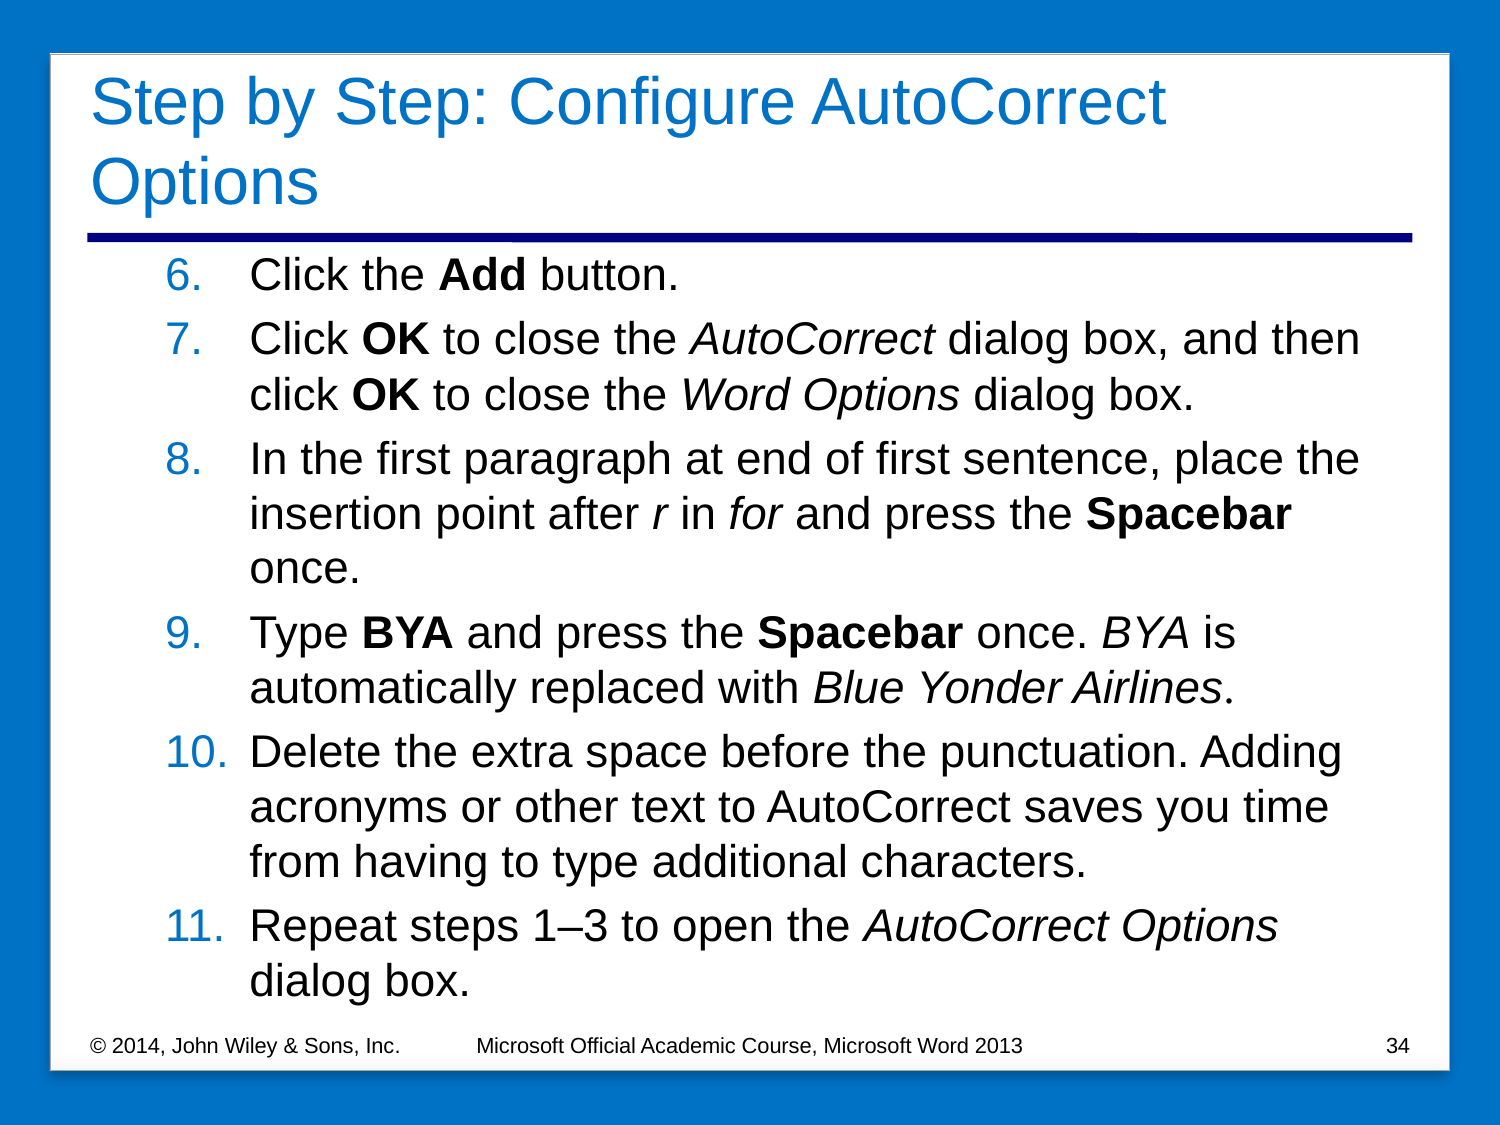

# Step by Step: Configure AutoCorrect Options
Click the Add button.
Click OK to close the AutoCorrect dialog box, and then click OK to close the Word Options dialog box.
In the first paragraph at end of first sentence, place the insertion point after r in for and press the Spacebar once.
Type BYA and press the Spacebar once. BYA is automatically replaced with Blue Yonder Airlines.
Delete the extra space before the punctuation. Adding acronyms or other text to AutoCorrect saves you time from having to type additional characters.
Repeat steps 1–3 to open the AutoCorrect Options dialog box.

© 2014, John Wiley & Sons, Inc.
Microsoft Official Academic Course, Microsoft Word 2013
34